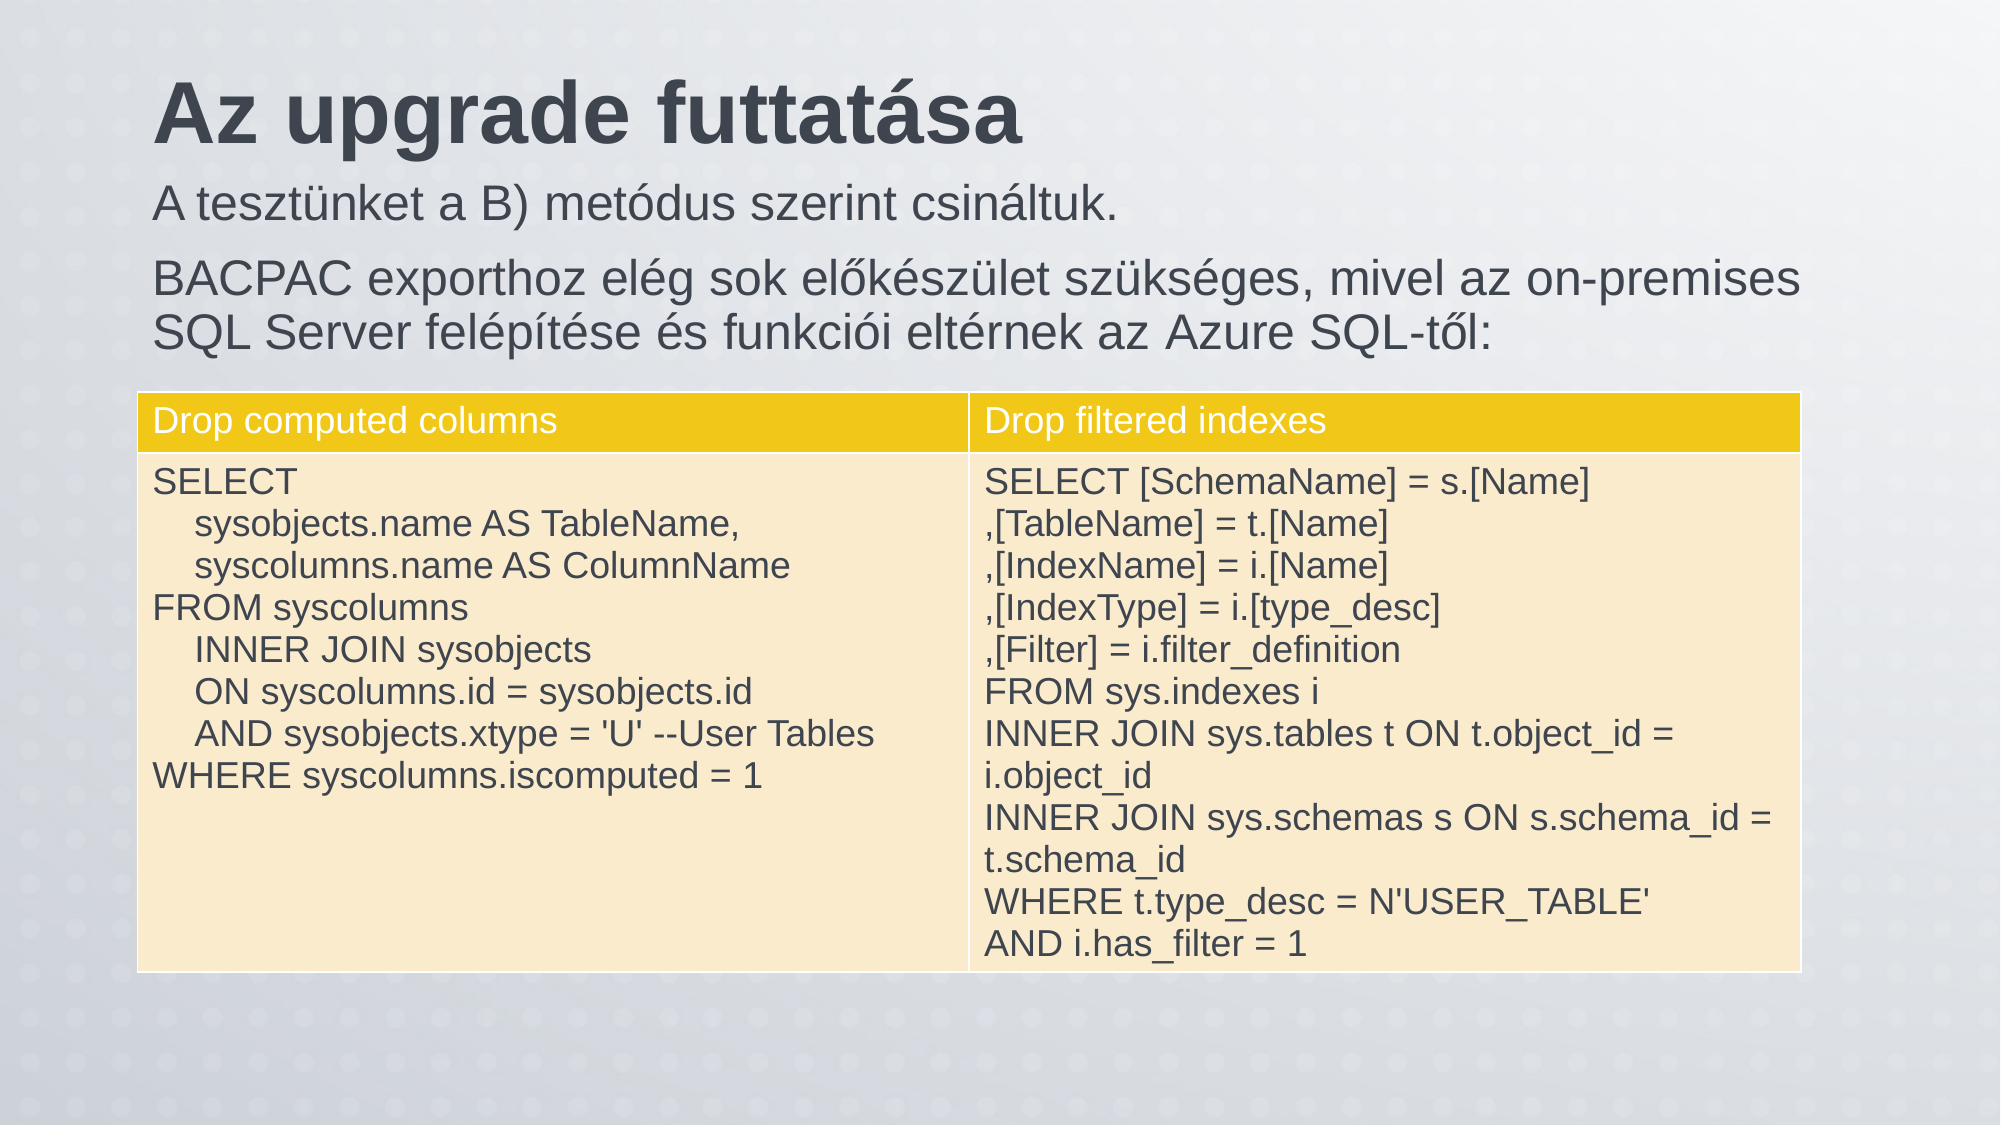

# Az upgrade futtatása
A tesztünket a B) metódus szerint csináltuk.
BACPAC exporthoz elég sok előkészület szükséges, mivel az on-premises SQL Server felépítése és funkciói eltérnek az Azure SQL-től:

| Drop computed columns | Drop filtered indexes |
| --- | --- |
| SELECT sysobjects.name AS TableName, syscolumns.name AS ColumnName FROM syscolumns INNER JOIN sysobjects ON syscolumns.id = sysobjects.id AND sysobjects.xtype = 'U' --User Tables WHERE syscolumns.iscomputed = 1 | SELECT [SchemaName] = s.[Name] ,[TableName] = t.[Name] ,[IndexName] = i.[Name] ,[IndexType] = i.[type\_desc] ,[Filter] = i.filter\_definition FROM sys.indexes i INNER JOIN sys.tables t ON t.object\_id = i.object\_id INNER JOIN sys.schemas s ON s.schema\_id = t.schema\_id WHERE t.type\_desc = N'USER\_TABLE' AND i.has\_filter = 1 |